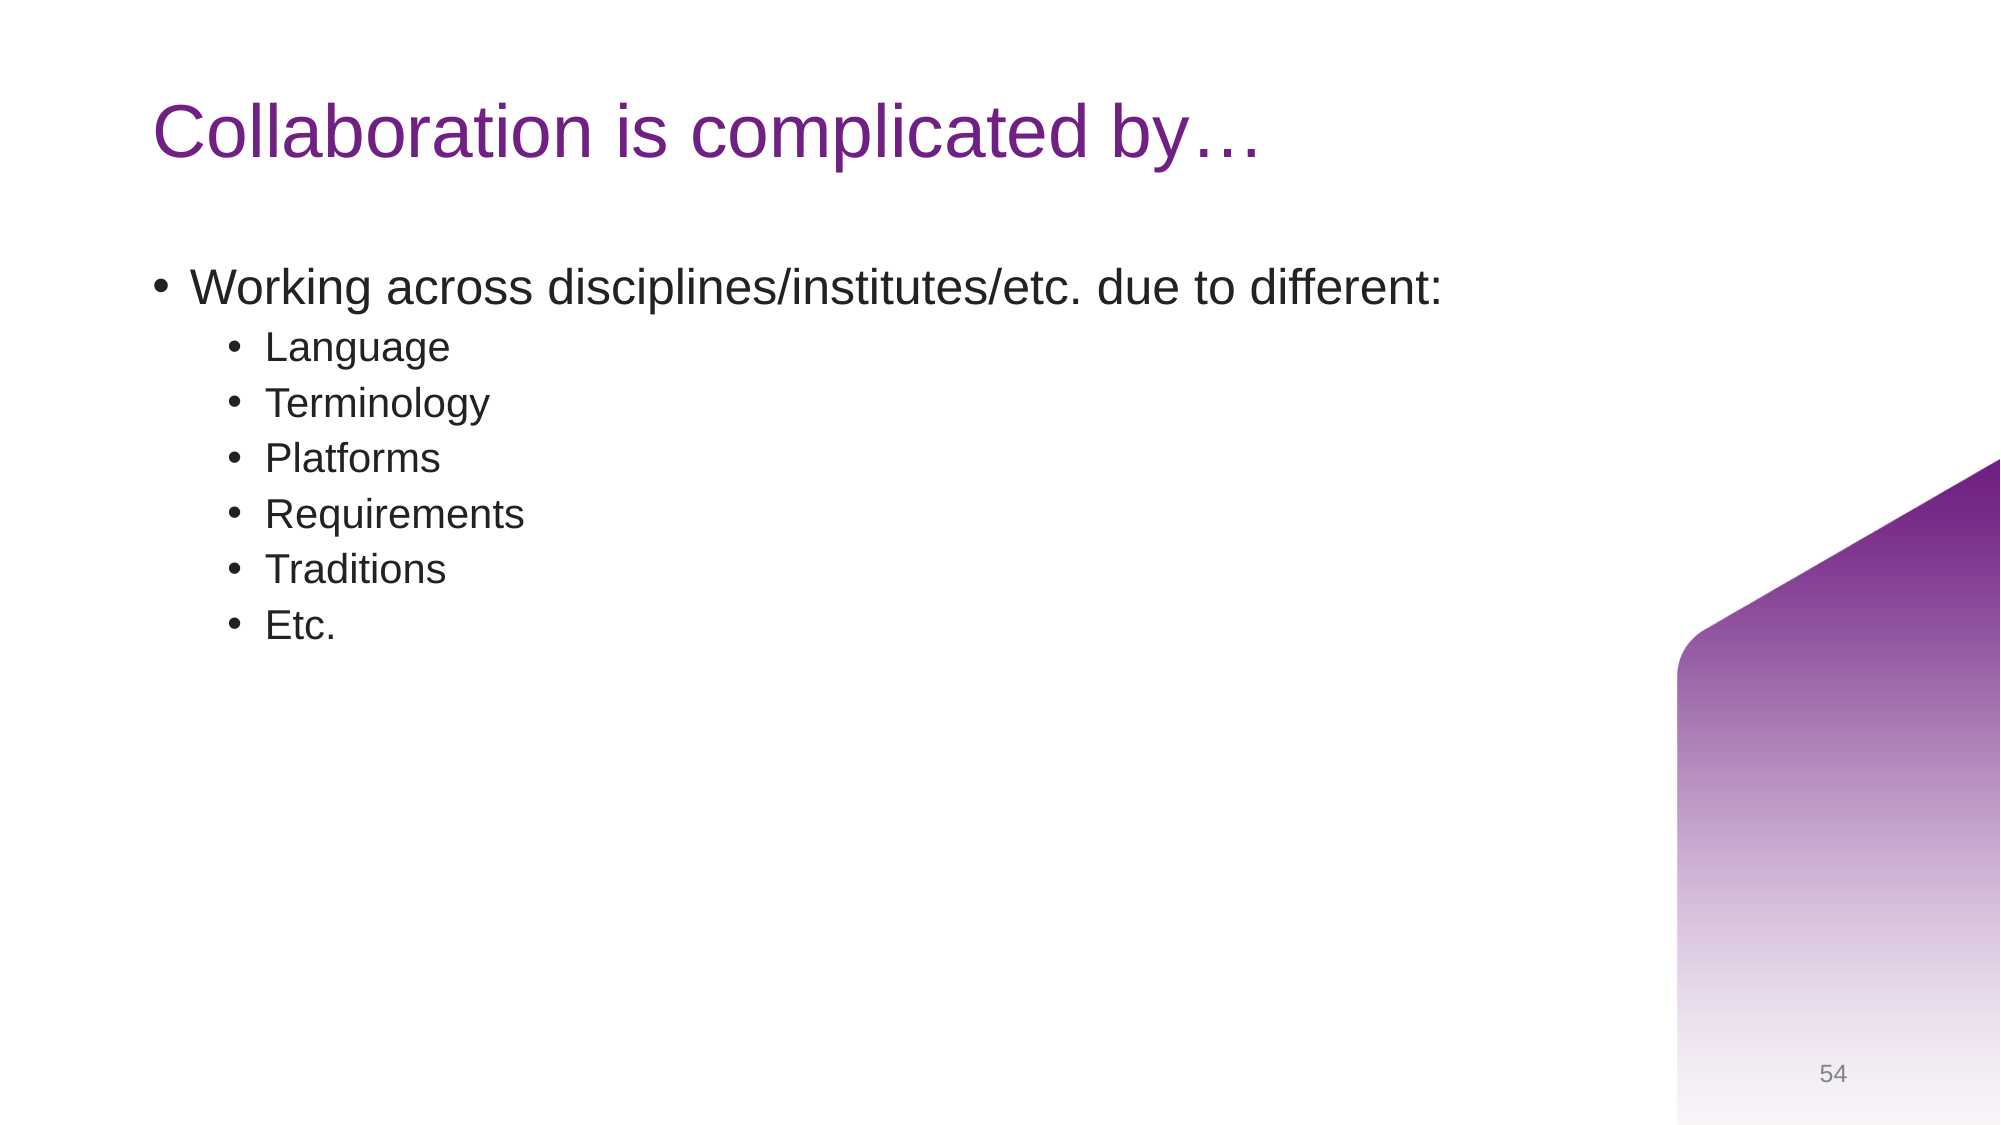

# Collaboration is complicated by…
Working across disciplines/institutes/etc. due to different:
Language
Terminology
Platforms
Requirements
Traditions
Etc.

54